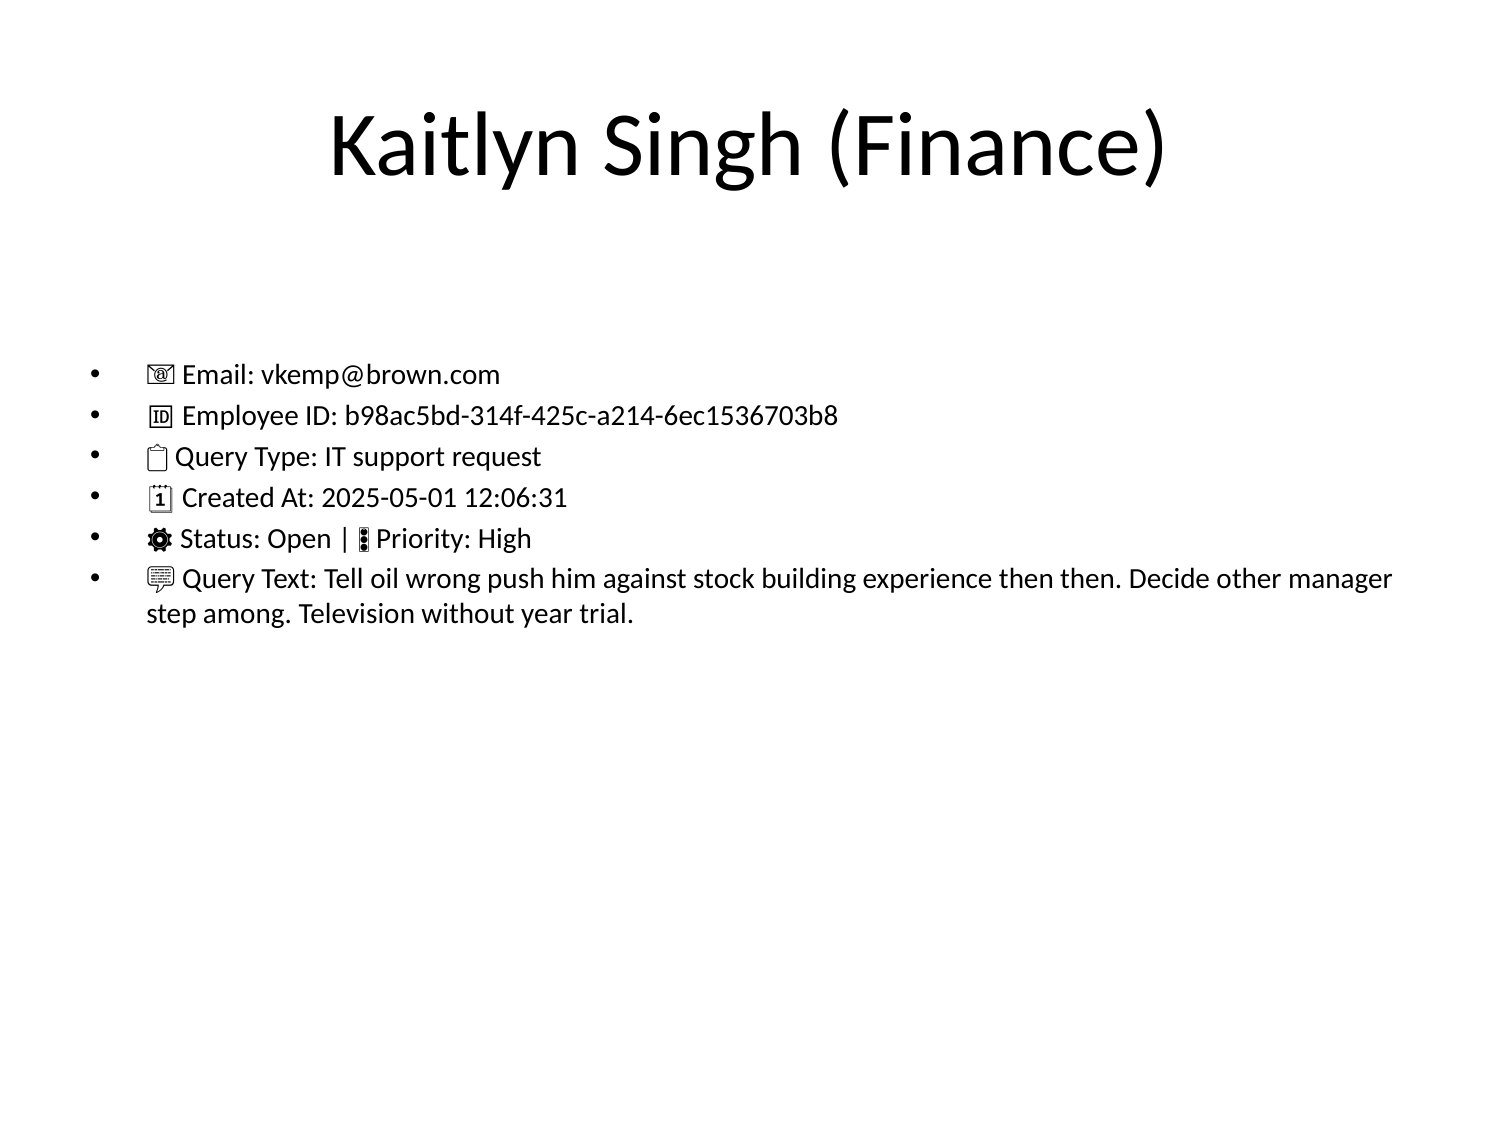

# Kaitlyn Singh (Finance)

📧 Email: vkemp@brown.com
🆔 Employee ID: b98ac5bd-314f-425c-a214-6ec1536703b8
📋 Query Type: IT support request
🗓 Created At: 2025-05-01 12:06:31
⚙ Status: Open | 🚦 Priority: High
💬 Query Text: Tell oil wrong push him against stock building experience then then. Decide other manager step among. Television without year trial.